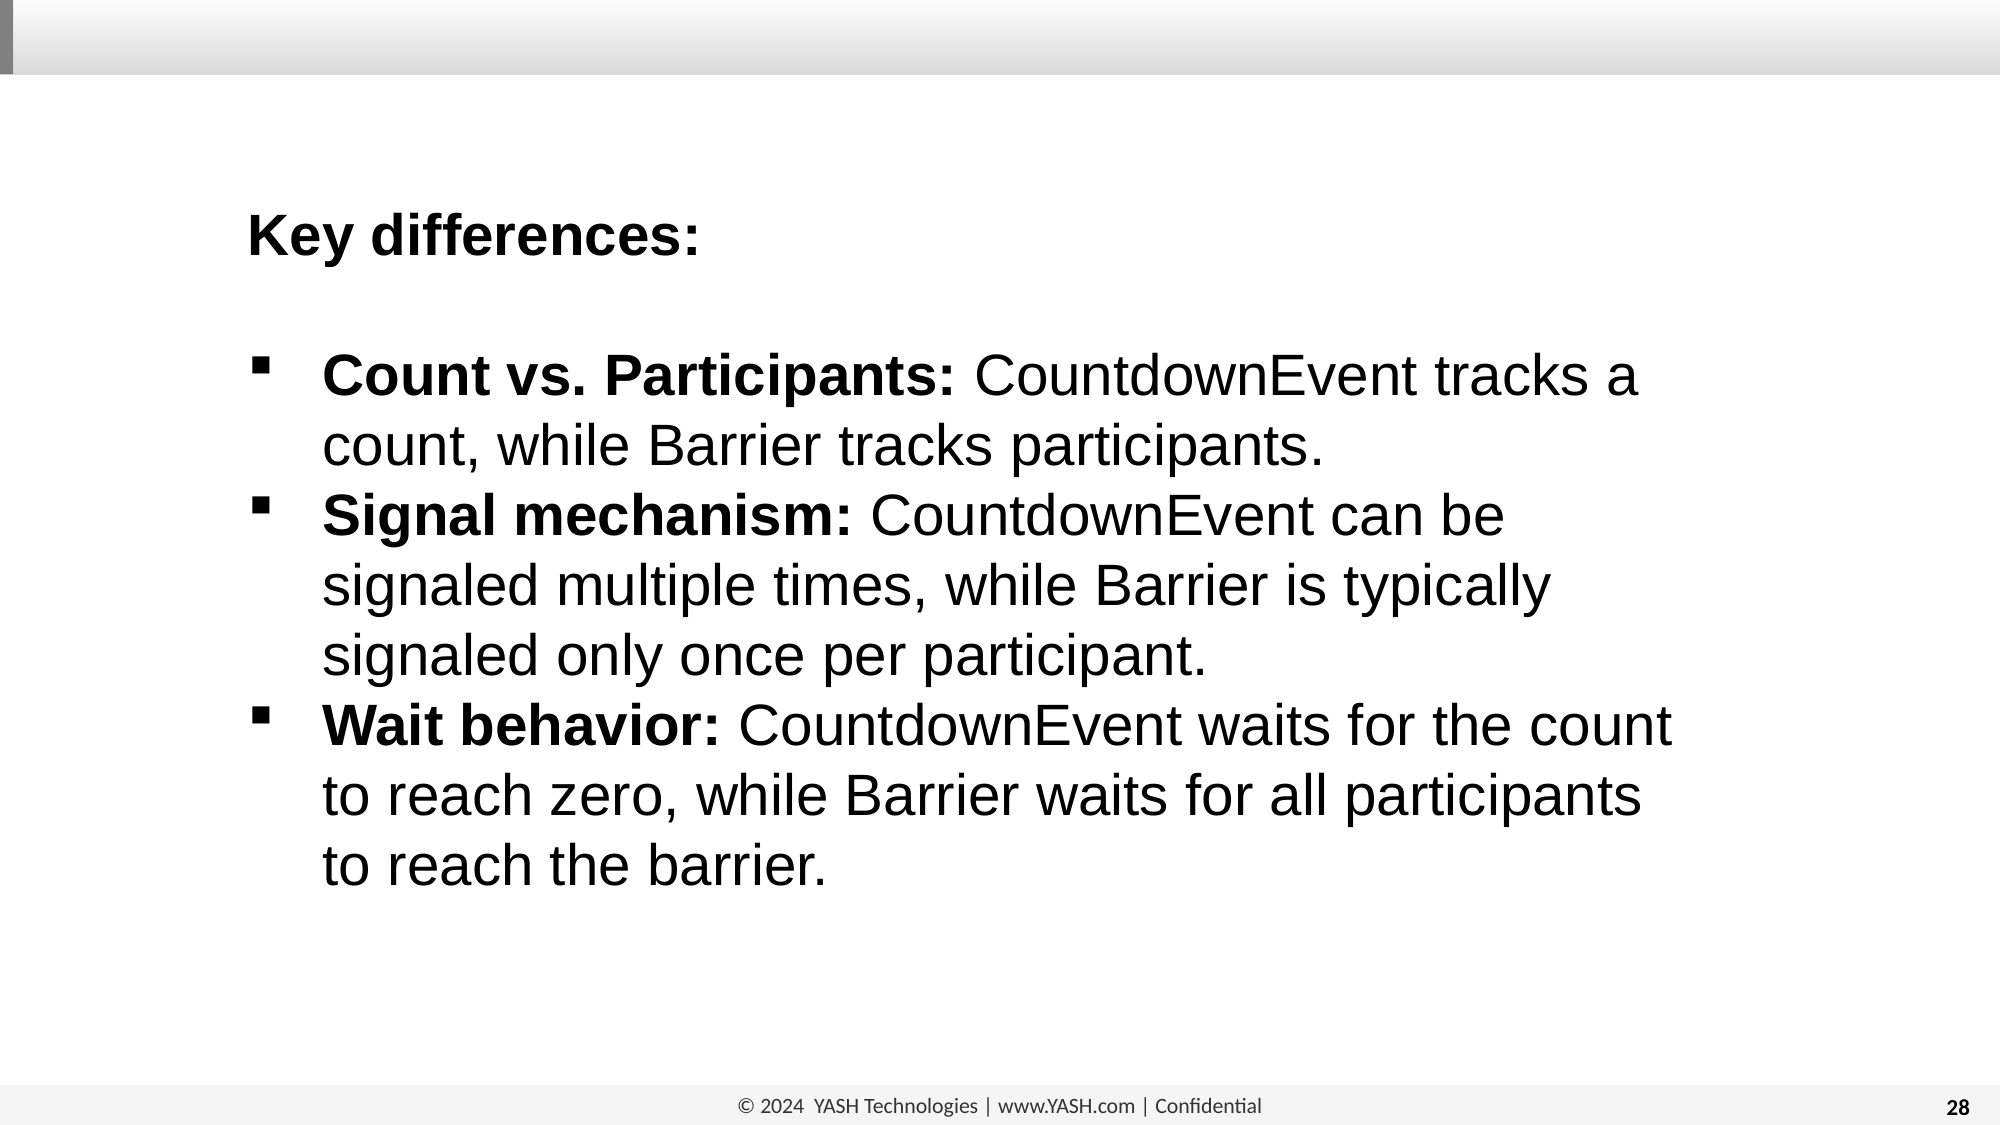

Key differences:

Count vs. Participants: CountdownEvent tracks a count, while Barrier tracks participants.
Signal mechanism: CountdownEvent can be signaled multiple times, while Barrier is typically signaled only once per participant.
Wait behavior: CountdownEvent waits for the count to reach zero, while Barrier waits for all participants to reach the barrier.